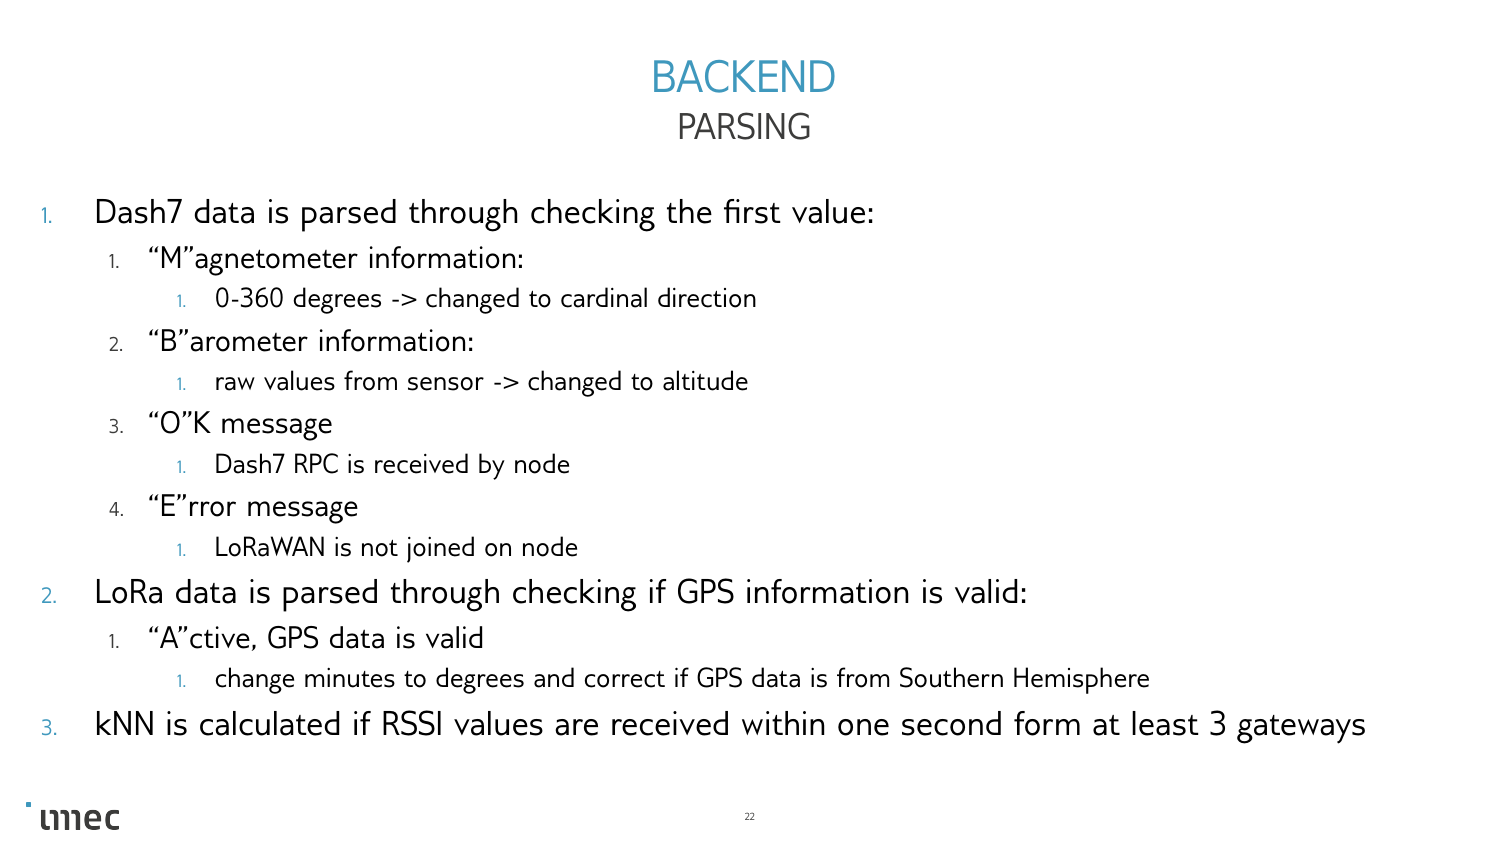

# Backend
Parsing
Dash7 data is parsed through checking the first value:
“M”agnetometer information:
0-360 degrees -> changed to cardinal direction
“B”arometer information:
raw values from sensor -> changed to altitude
“O”K message
Dash7 RPC is received by node
“E”rror message
LoRaWAN is not joined on node
LoRa data is parsed through checking if GPS information is valid:
“A”ctive, GPS data is valid
change minutes to degrees and correct if GPS data is from Southern Hemisphere
kNN is calculated if RSSI values are received within one second form at least 3 gateways
22